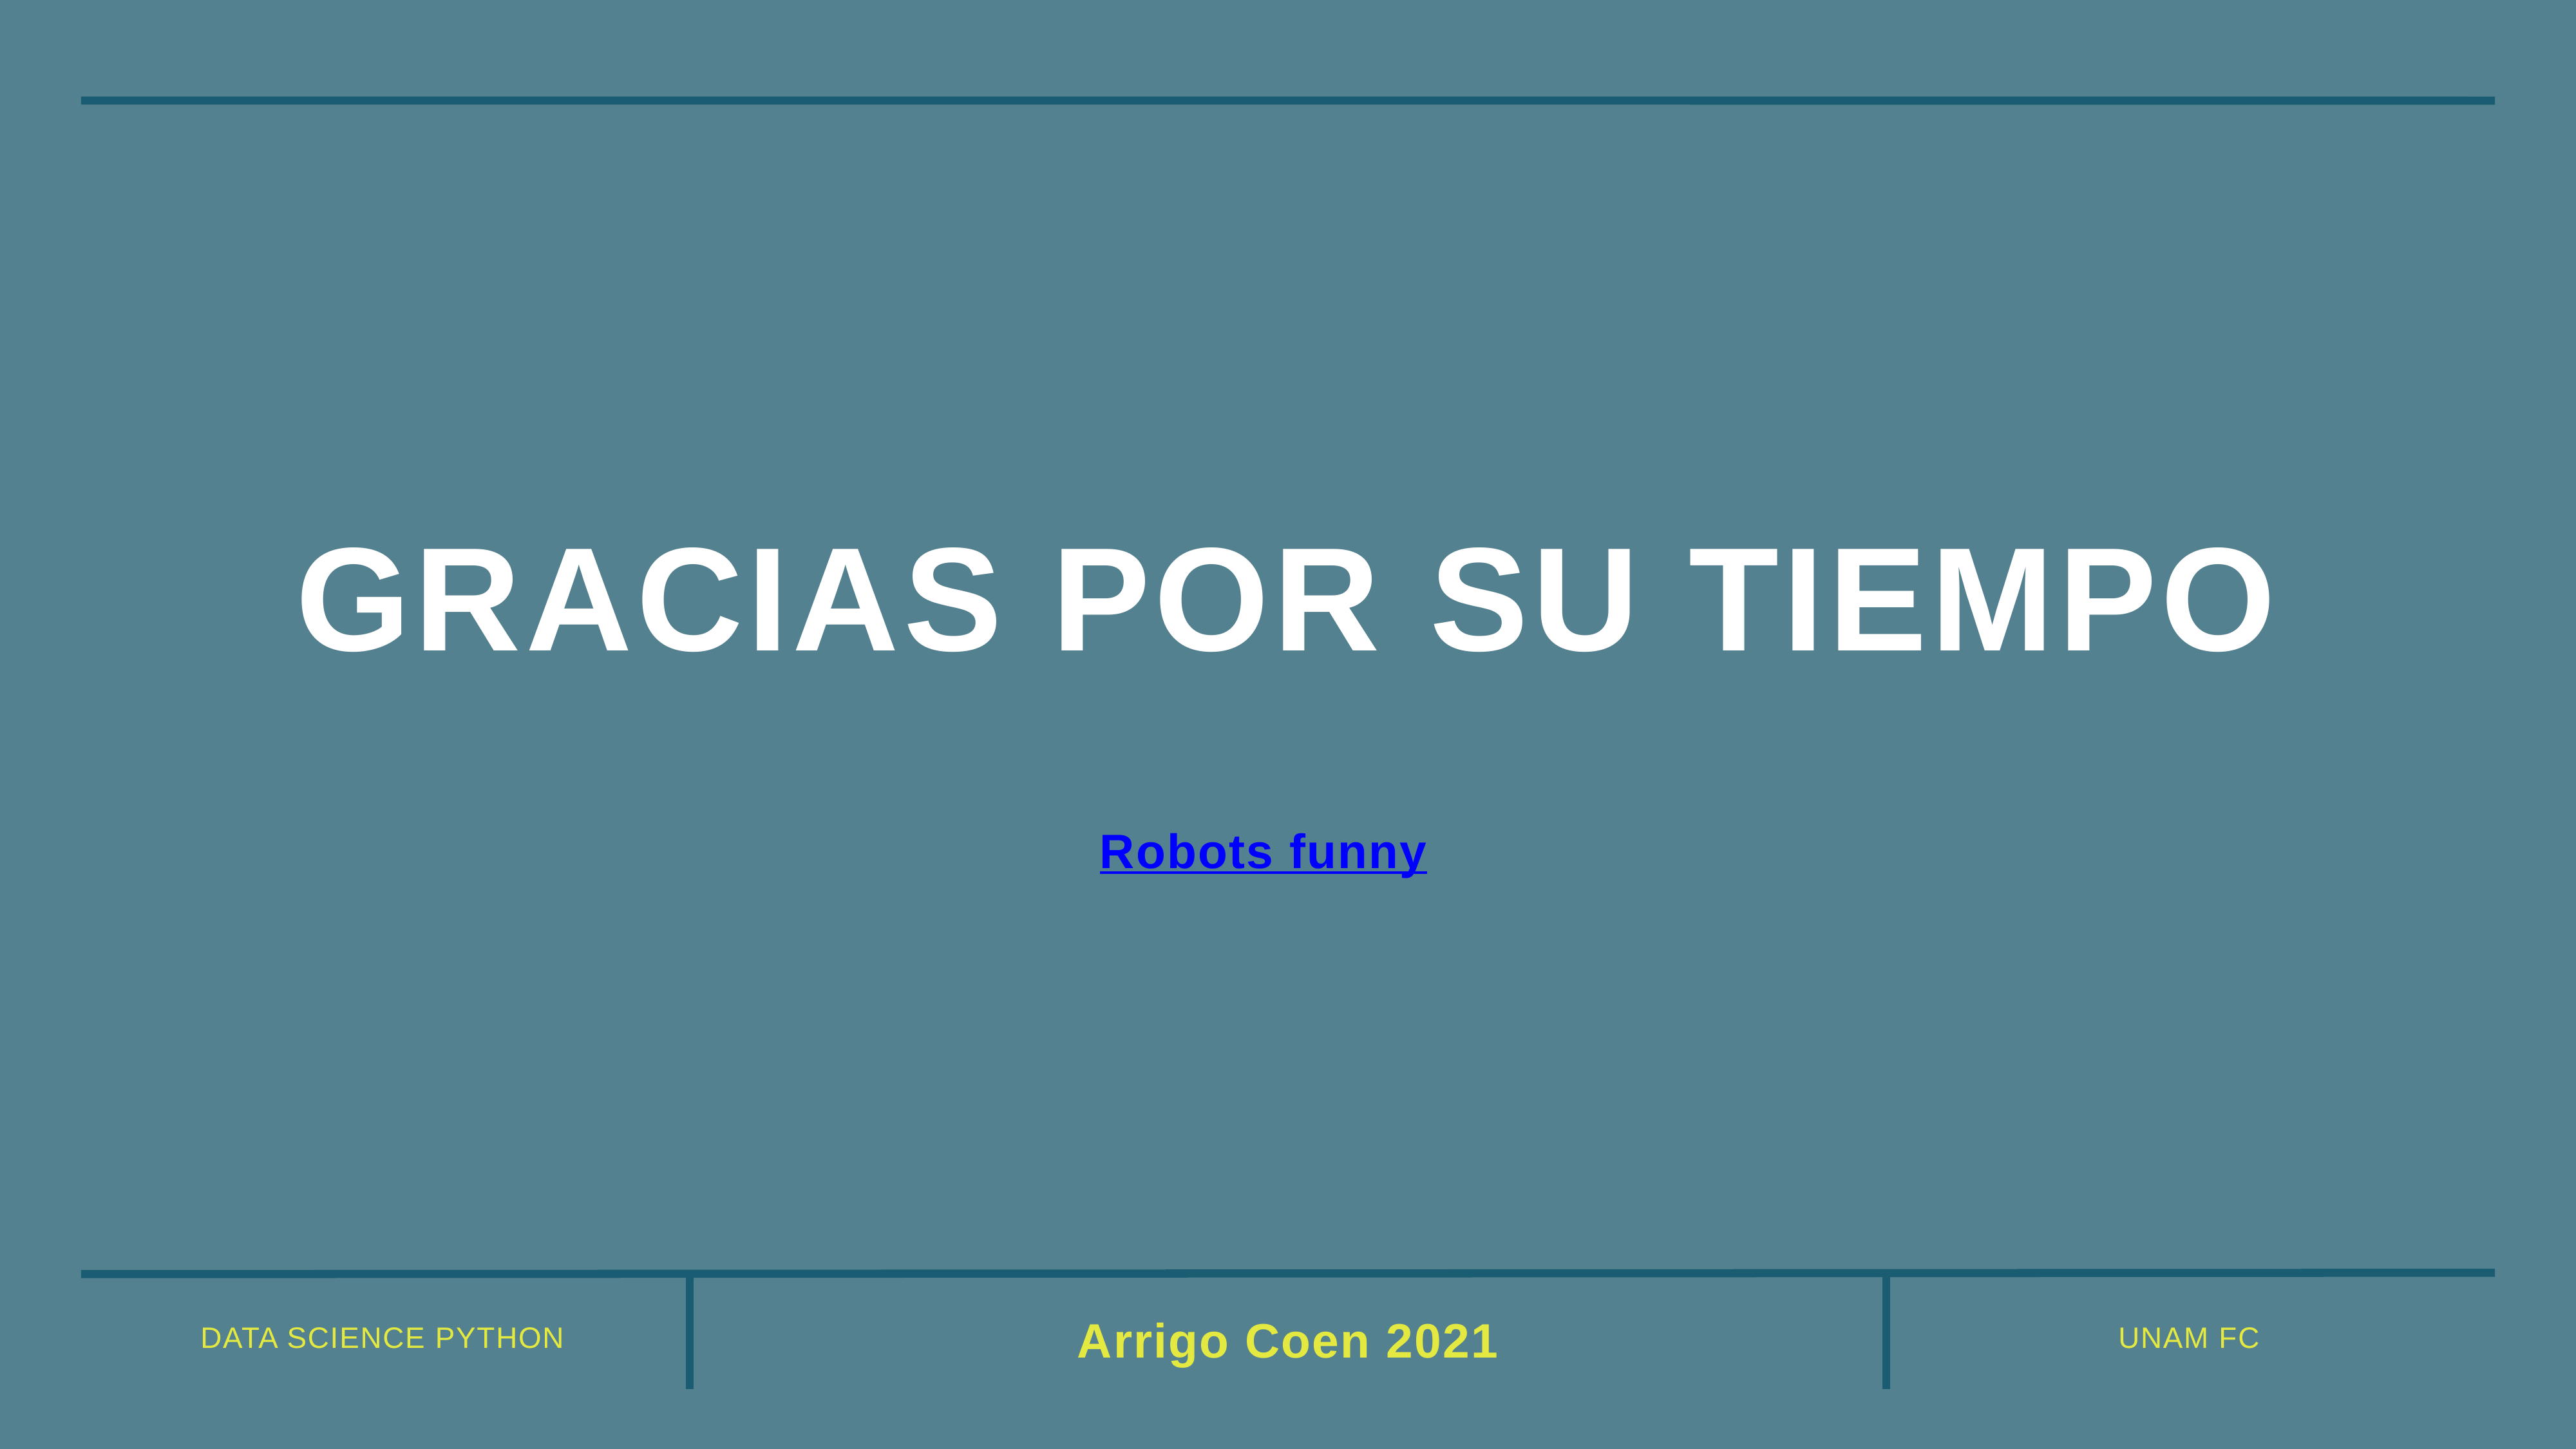

# Gracias por su tiempo
Robots funny
Arrigo Coen 2021
DATA SCIENCE PYTHON
UNAM FC